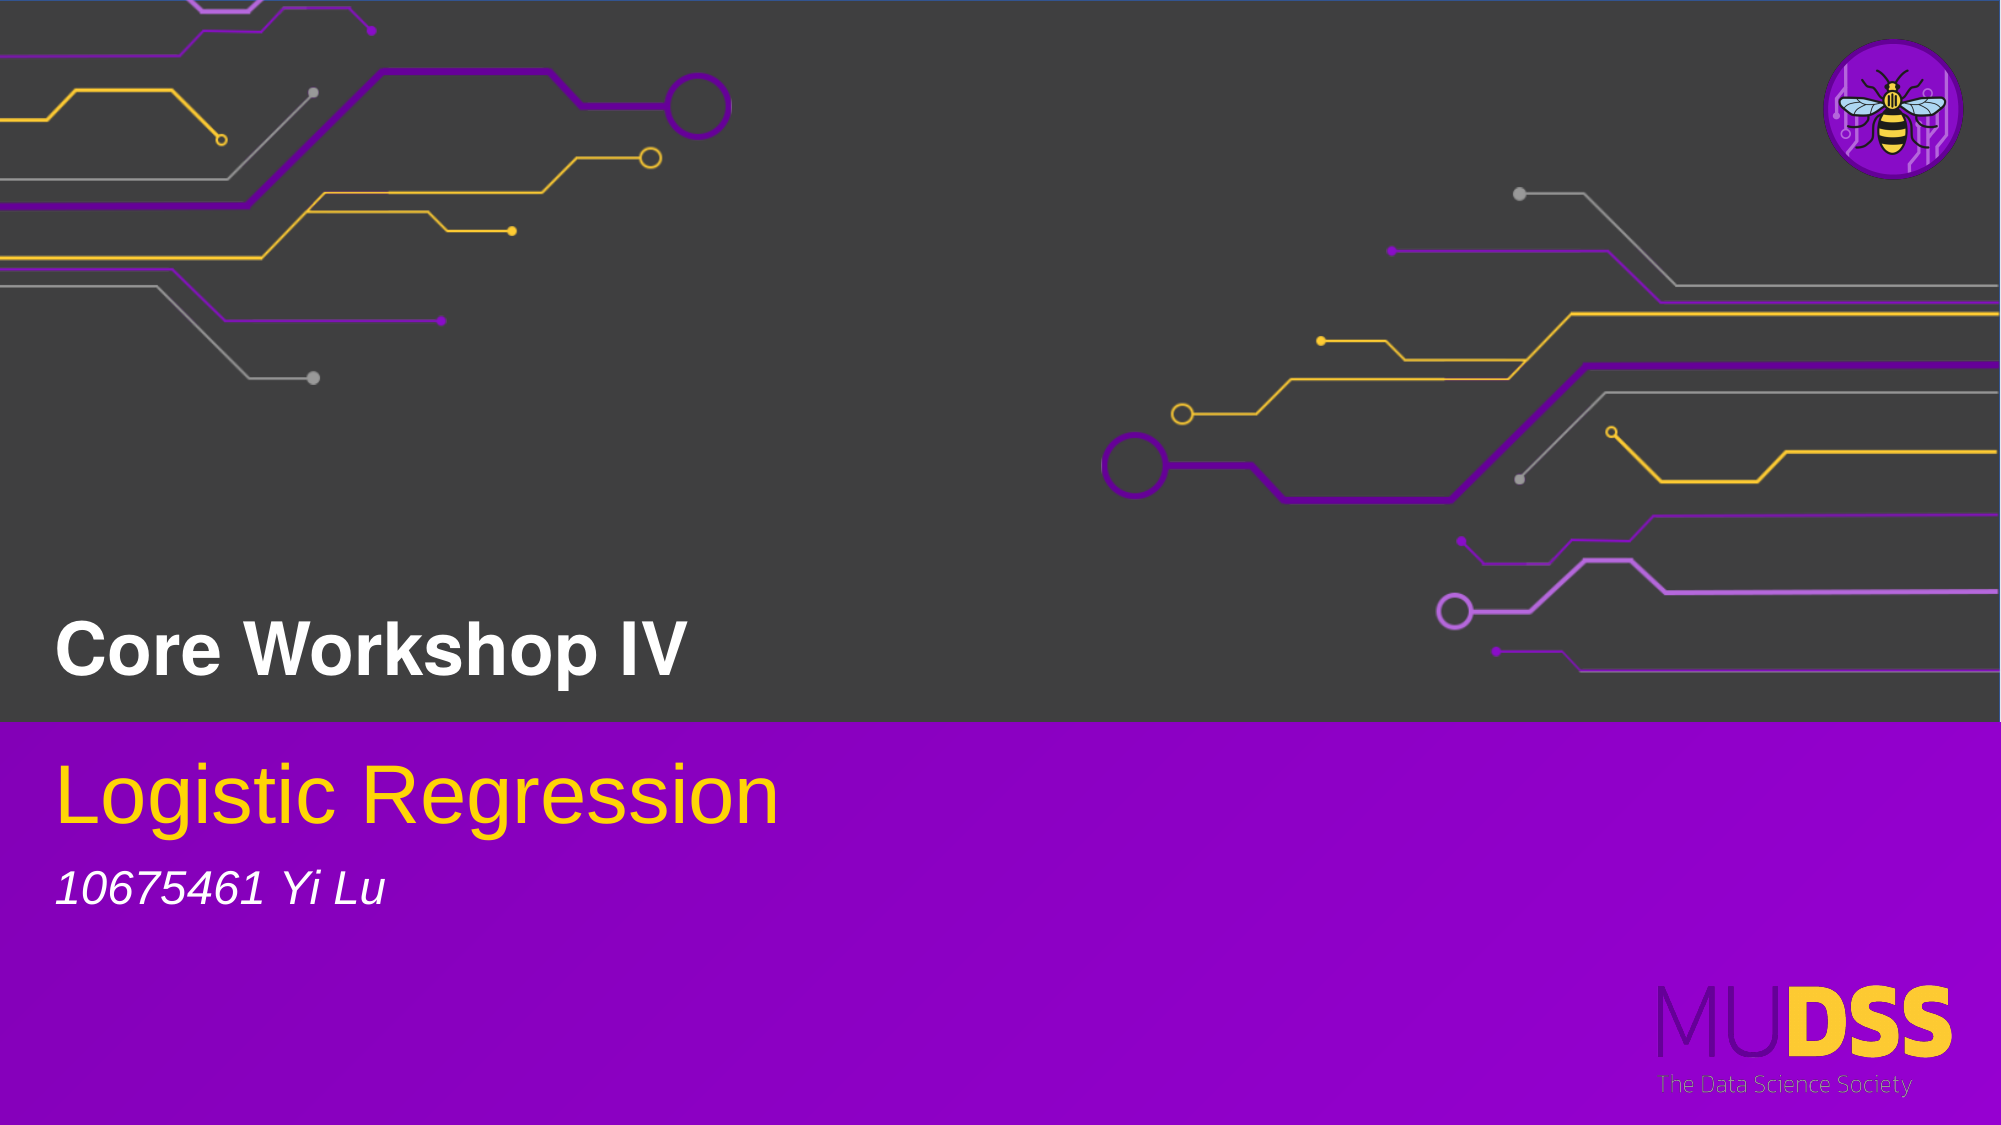

# Core Workshop IV
Logistic Regression
10675461 Yi Lu